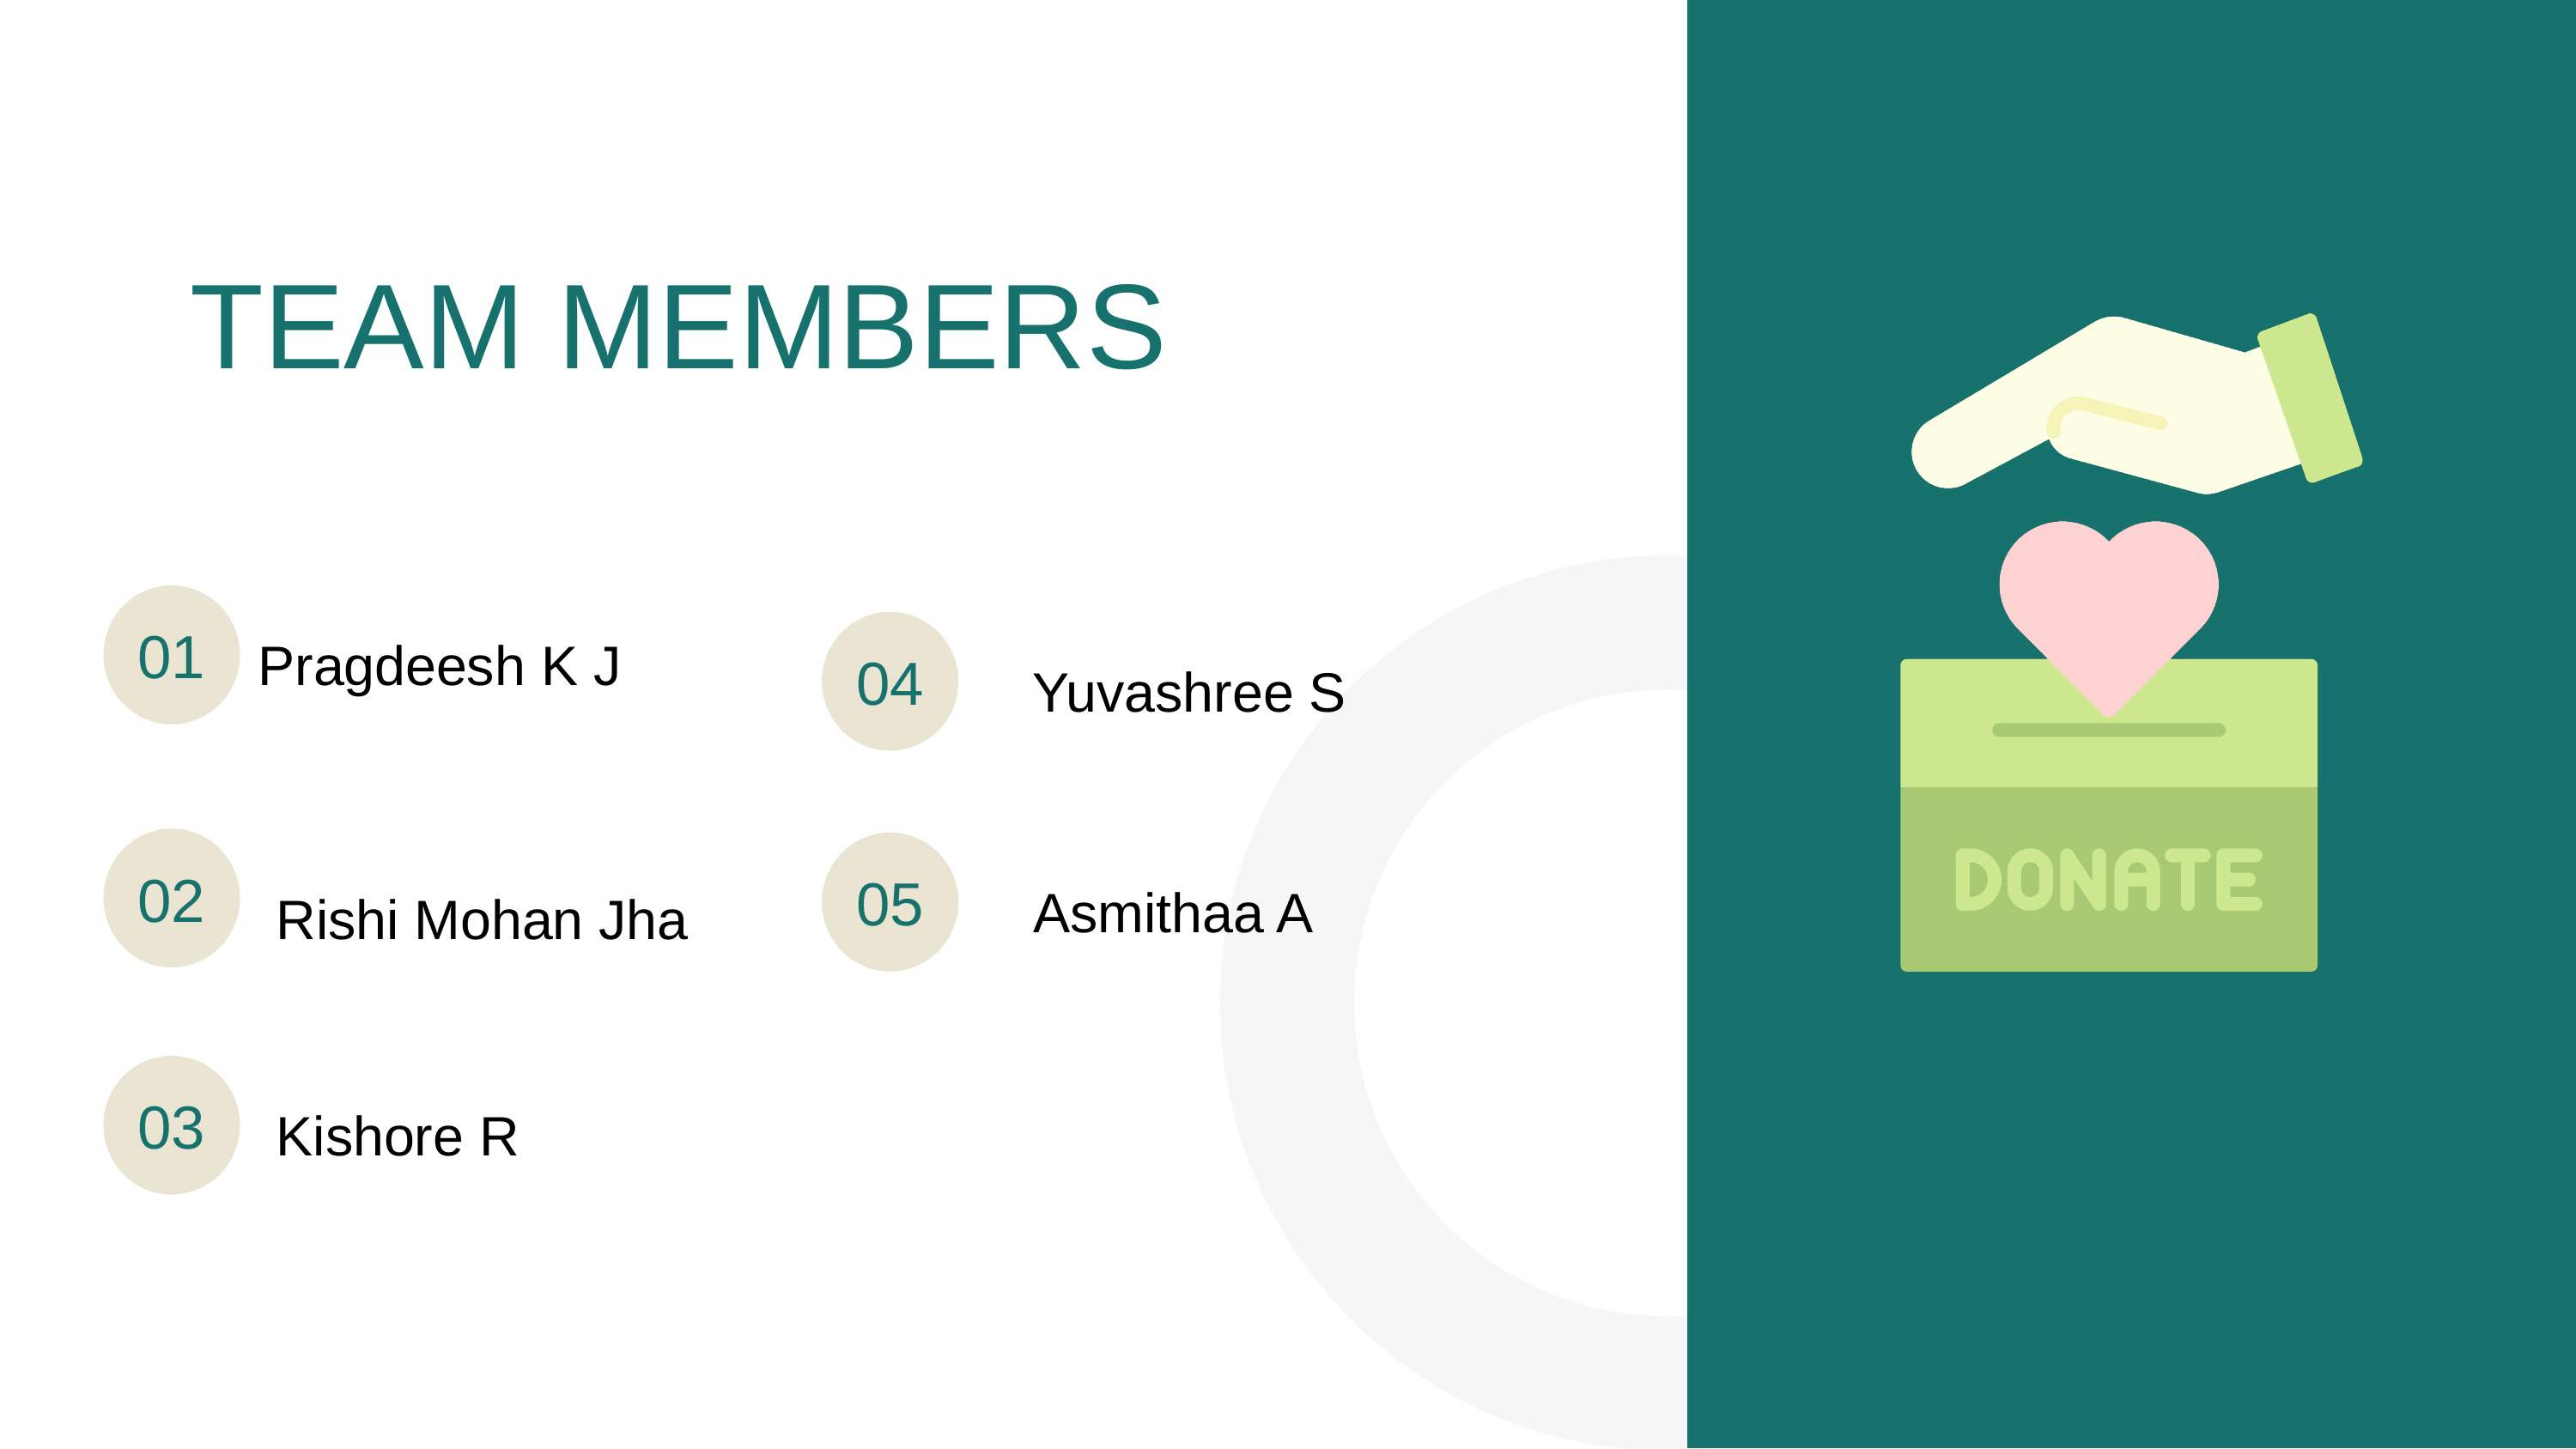

TEAM MEMBERS

01

04
Pragdeesh K J

Yuvashree S

02

05
Asmithaa A
Rishi Mohan Jha

03
Kishore R